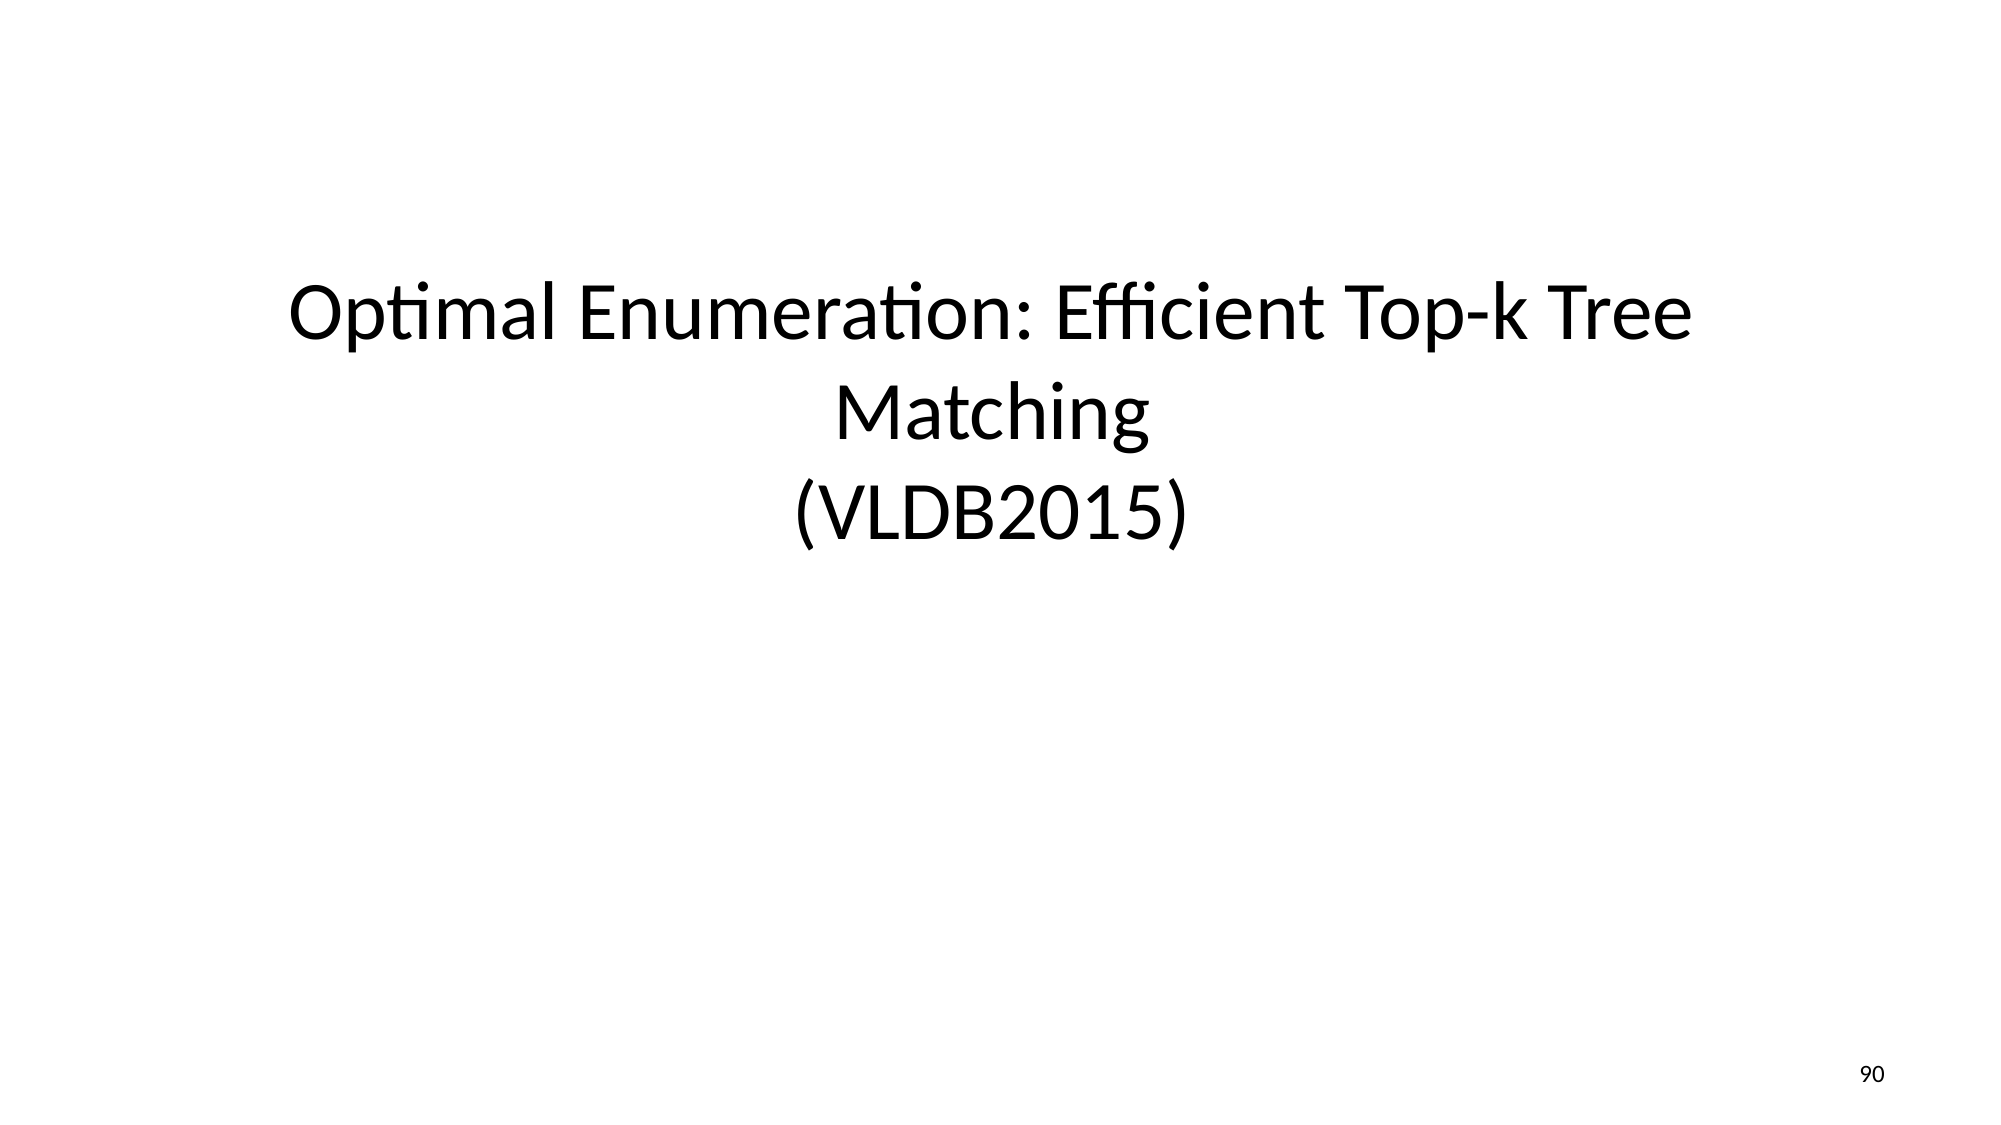

# Optimal Enumeration: Efficient Top-k Tree Matching (VLDB2015)

90